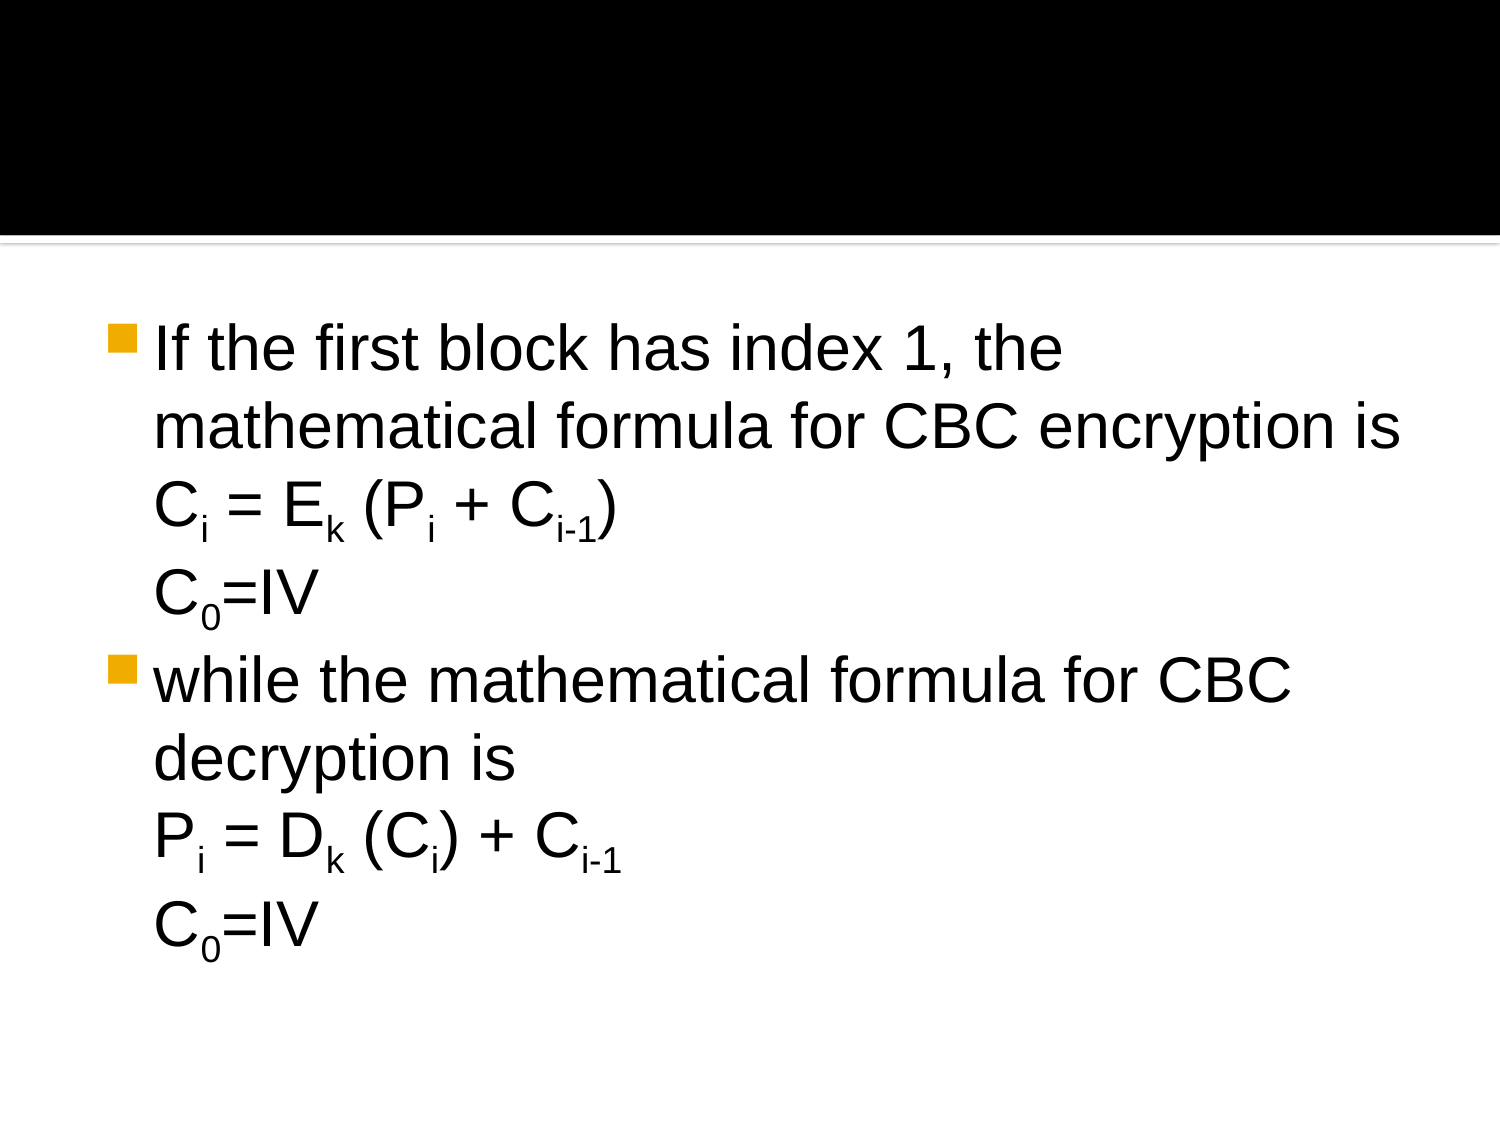

#
If the first block has index 1, the mathematical formula for CBC encryption is
		Ci = Ek (Pi + Ci-1)
		C0=IV
while the mathematical formula for CBC decryption is
		Pi = Dk (Ci) + Ci-1
		C0=IV